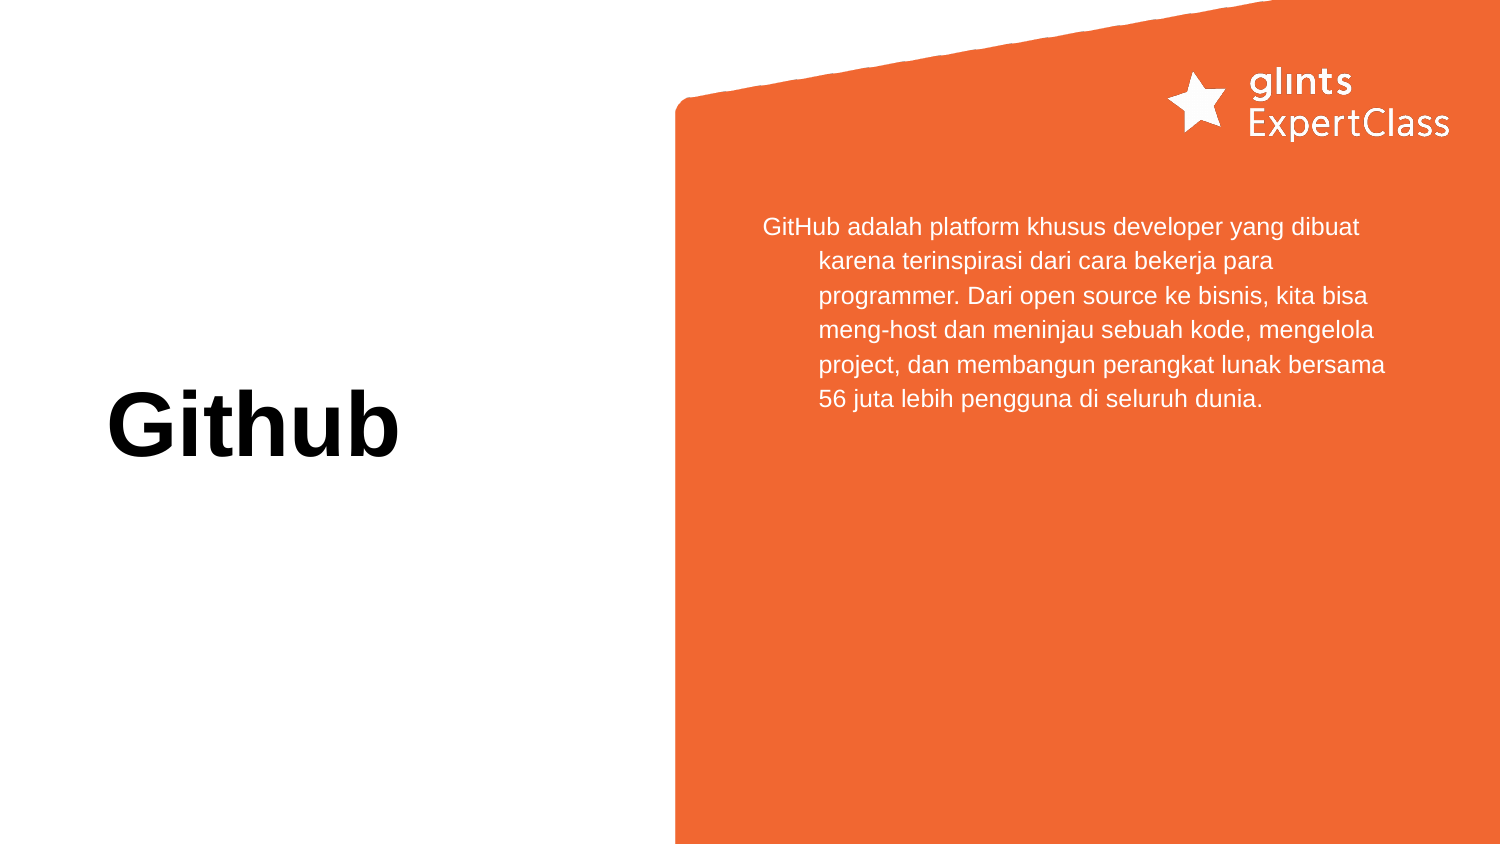

GitHub adalah platform khusus developer yang dibuat karena terinspirasi dari cara bekerja para programmer. Dari open source ke bisnis, kita bisa meng-host dan meninjau sebuah kode, mengelola project, dan membangun perangkat lunak bersama 56 juta lebih pengguna di seluruh dunia.
# Github